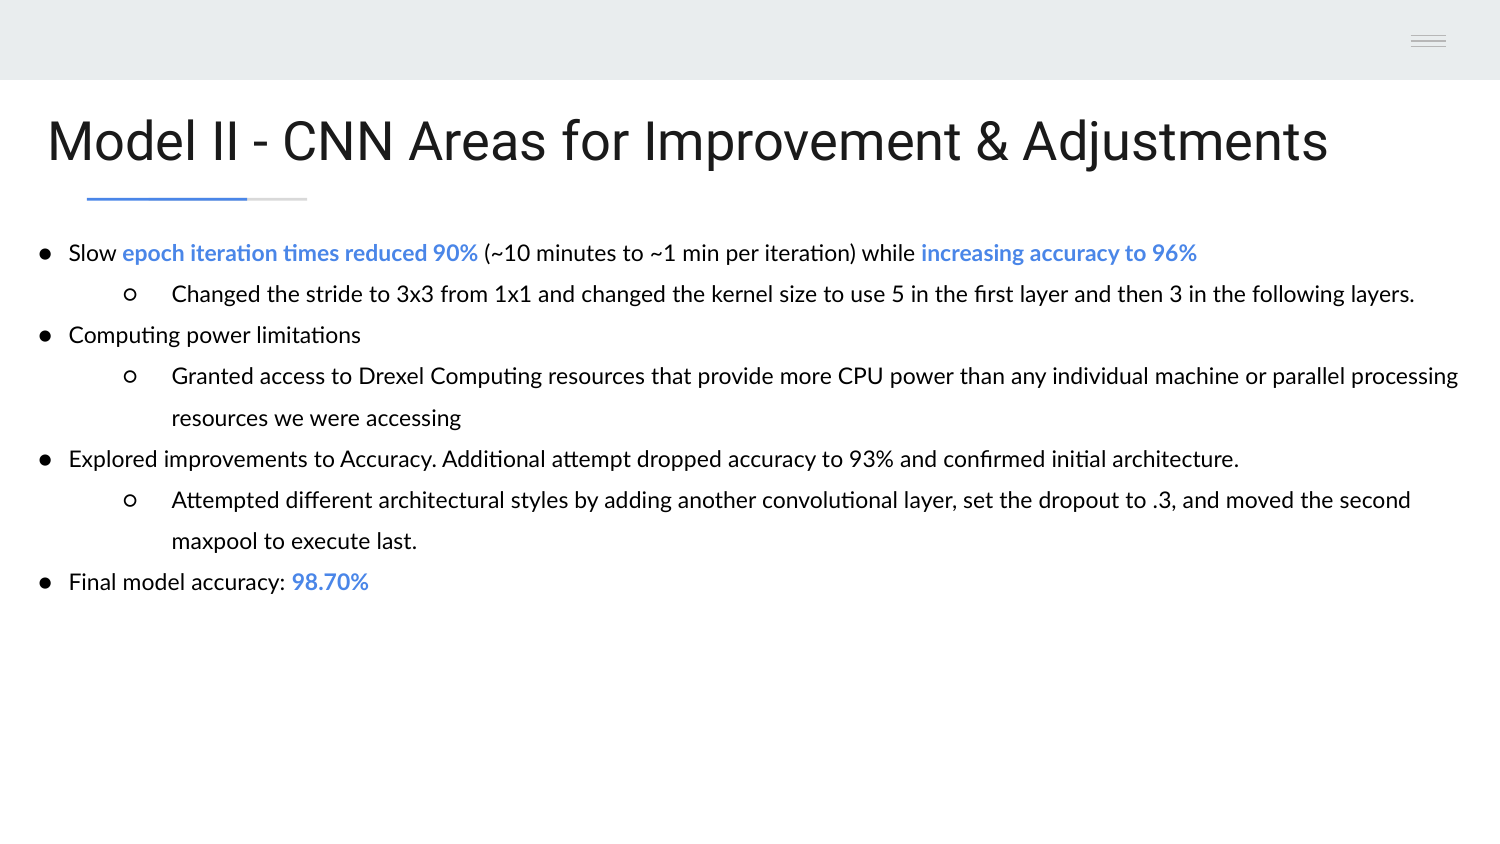

# Model II - CNN Areas for Improvement & Adjustments
Slow epoch iteration times reduced 90% (~10 minutes to ~1 min per iteration) while increasing accuracy to 96%
Changed the stride to 3x3 from 1x1 and changed the kernel size to use 5 in the first layer and then 3 in the following layers.
Computing power limitations
Granted access to Drexel Computing resources that provide more CPU power than any individual machine or parallel processing resources we were accessing
Explored improvements to Accuracy. Additional attempt dropped accuracy to 93% and confirmed initial architecture.
Attempted different architectural styles by adding another convolutional layer, set the dropout to .3, and moved the second maxpool to execute last.
Final model accuracy: 98.70%